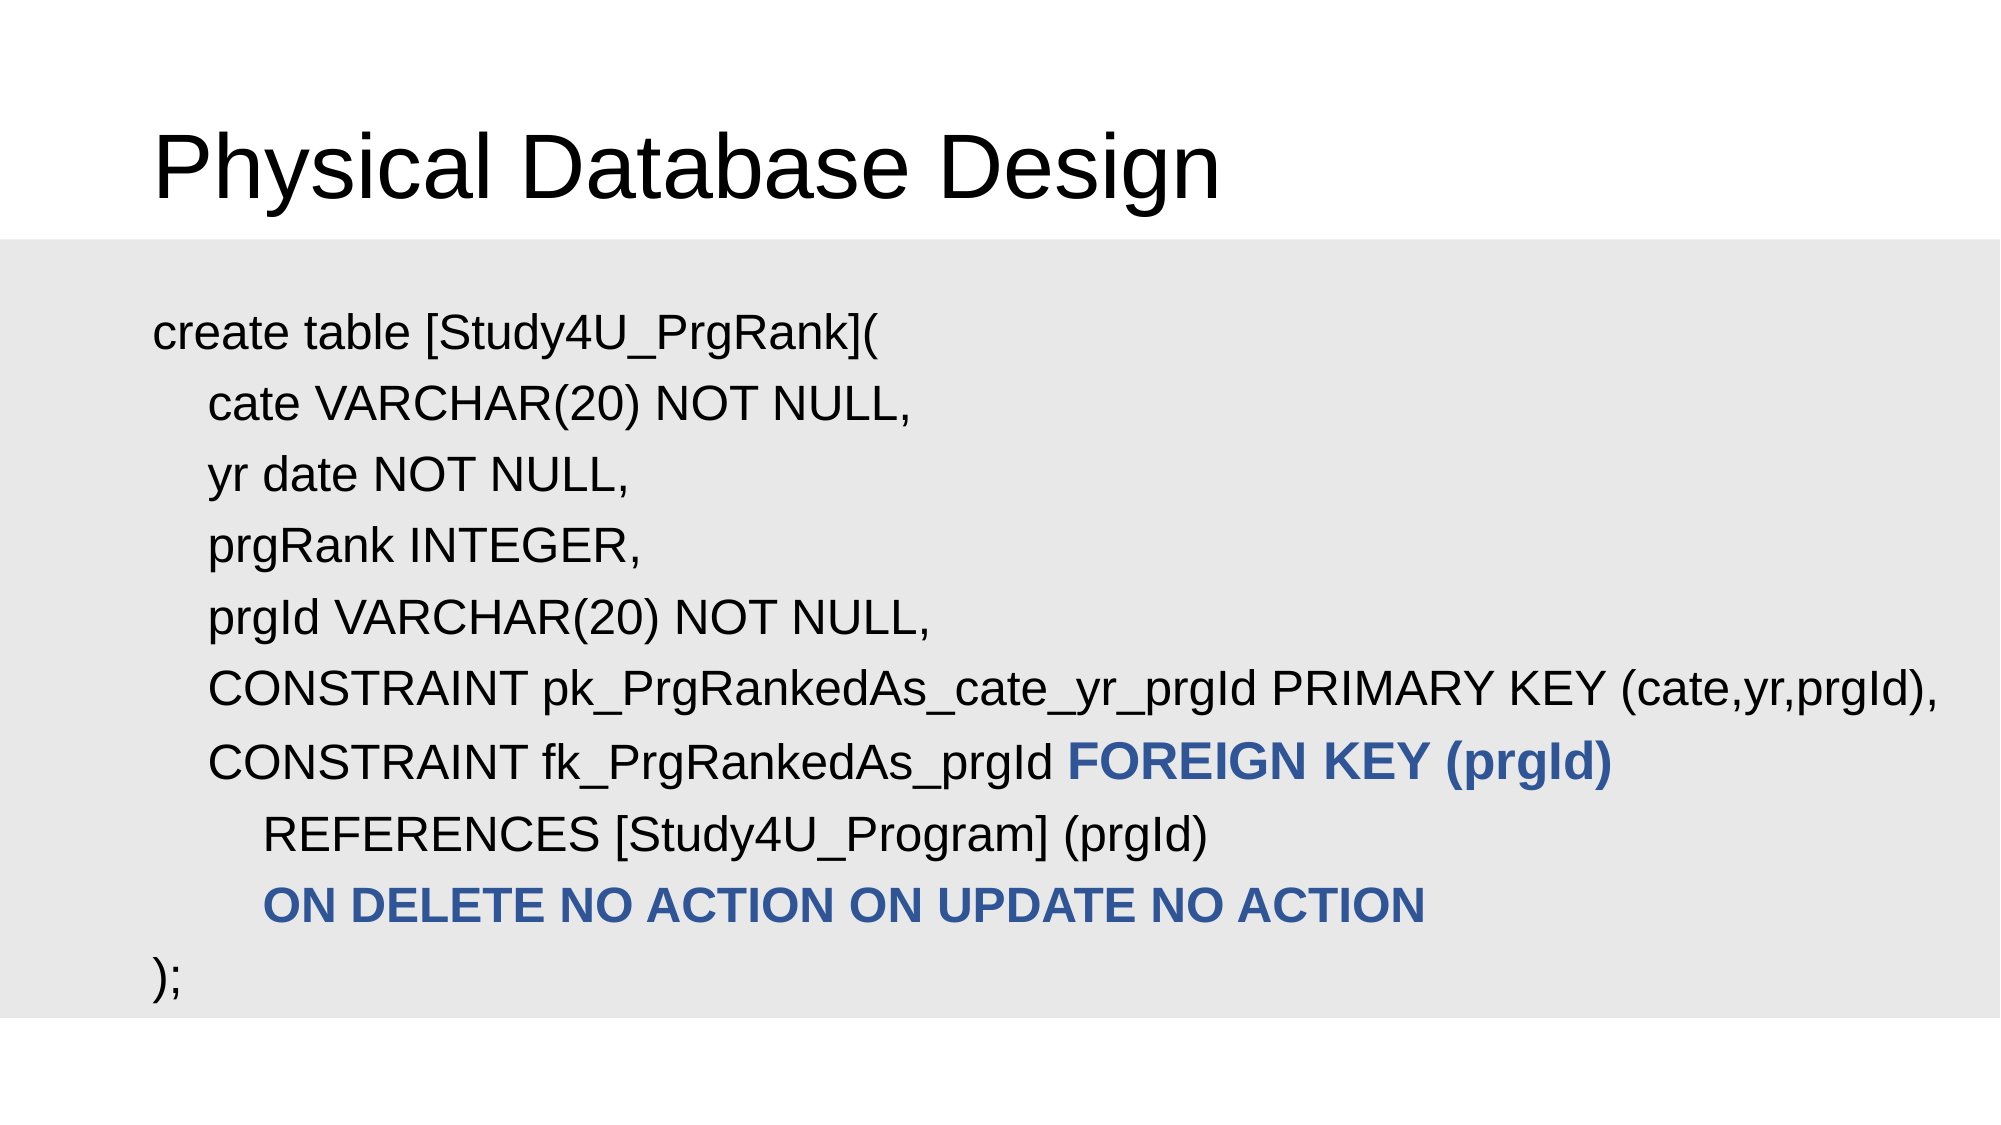

# Physical Database Design

create table [Study4U_PrgRank](
    cate VARCHAR(20) NOT NULL,
    yr date NOT NULL,
    prgRank INTEGER,
    prgId VARCHAR(20) NOT NULL,
    CONSTRAINT pk_PrgRankedAs_cate_yr_prgId PRIMARY KEY (cate,yr,prgId),
    CONSTRAINT fk_PrgRankedAs_prgId FOREIGN KEY (prgId)
        REFERENCES [Study4U_Program] (prgId)
        ON DELETE NO ACTION ON UPDATE NO ACTION
);